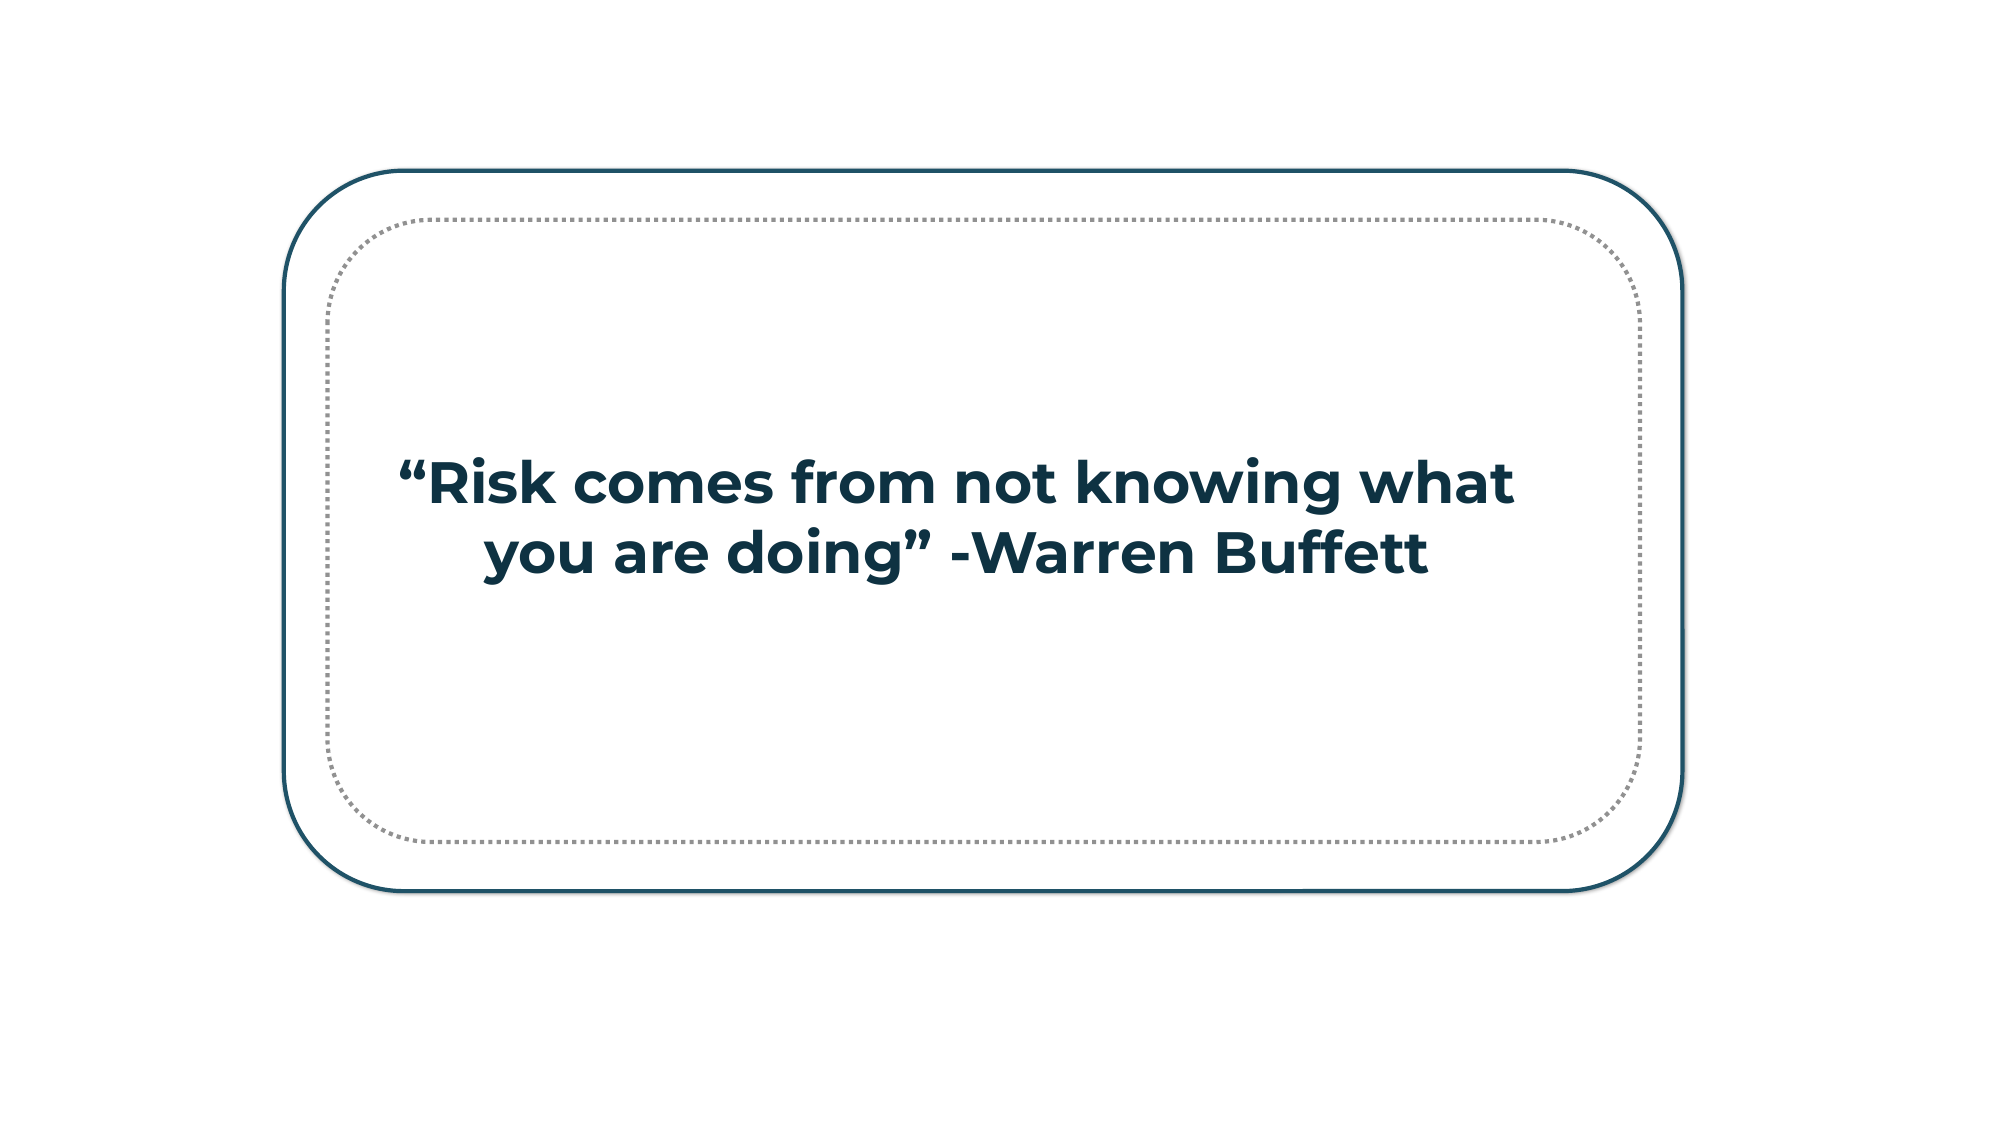

“Risk comes from not knowing what you are doing” -Warren Buffett